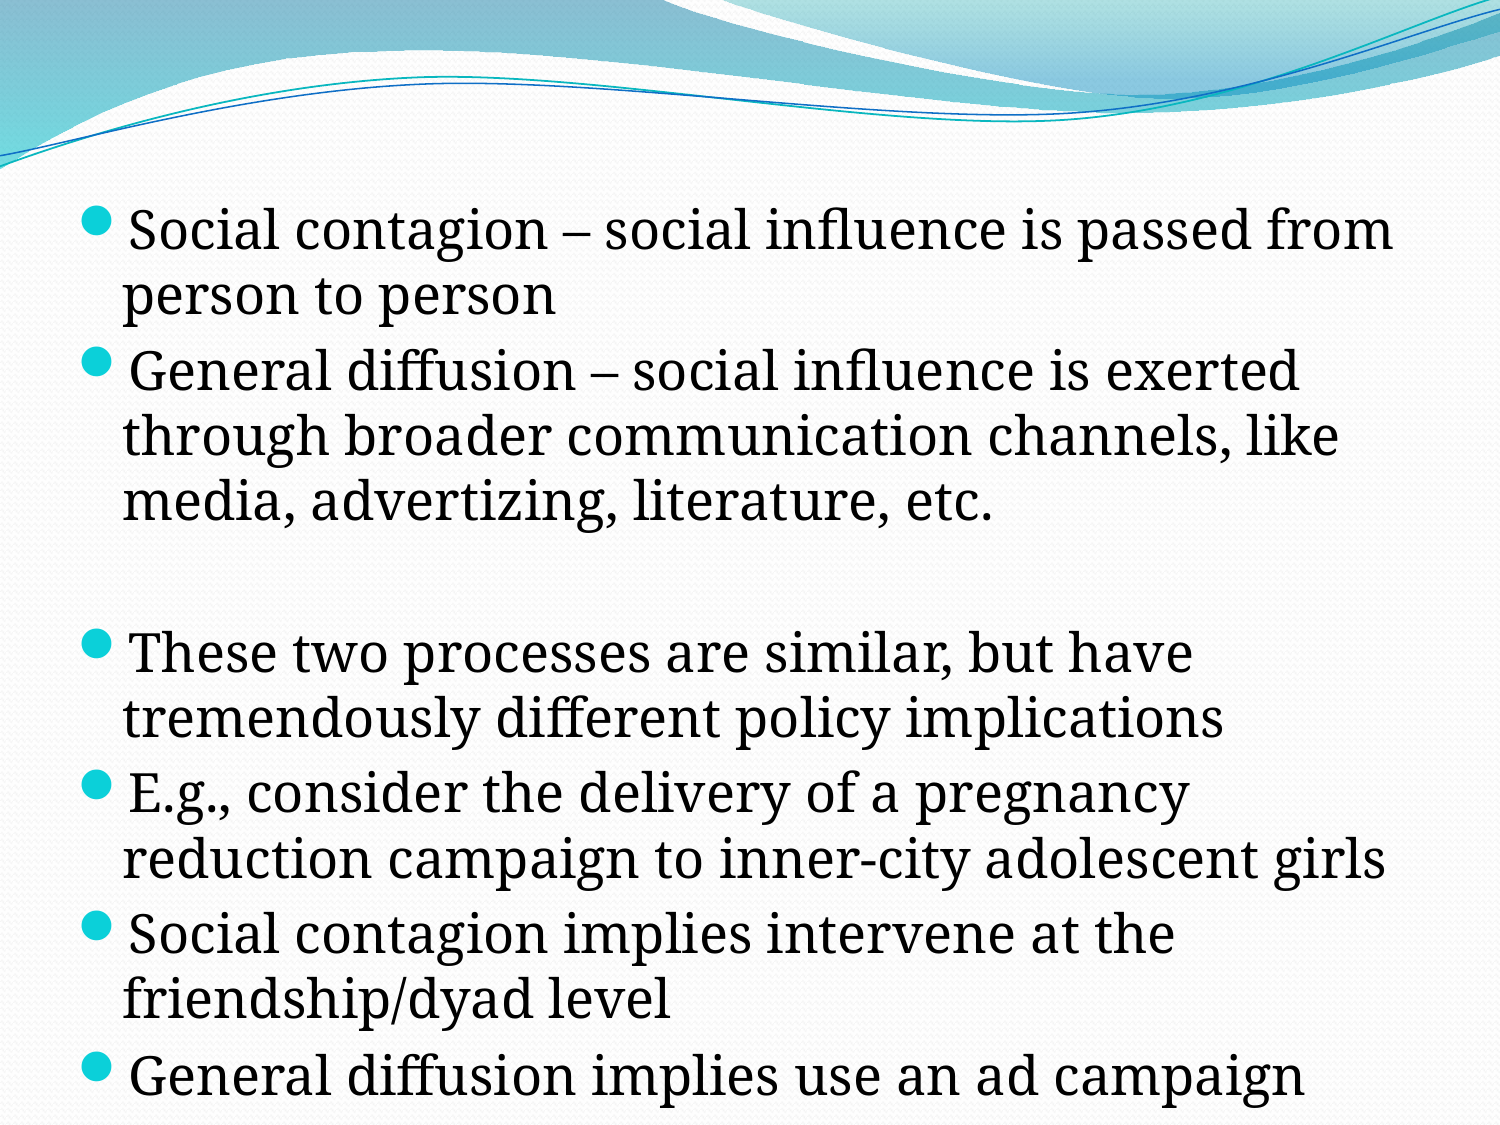

Social contagion – social influence is passed from person to person
General diffusion – social influence is exerted through broader communication channels, like media, advertizing, literature, etc.

These two processes are similar, but have tremendously different policy implications
E.g., consider the delivery of a pregnancy reduction campaign to inner-city adolescent girls
Social contagion implies intervene at the friendship/dyad level
General diffusion implies use an ad campaign